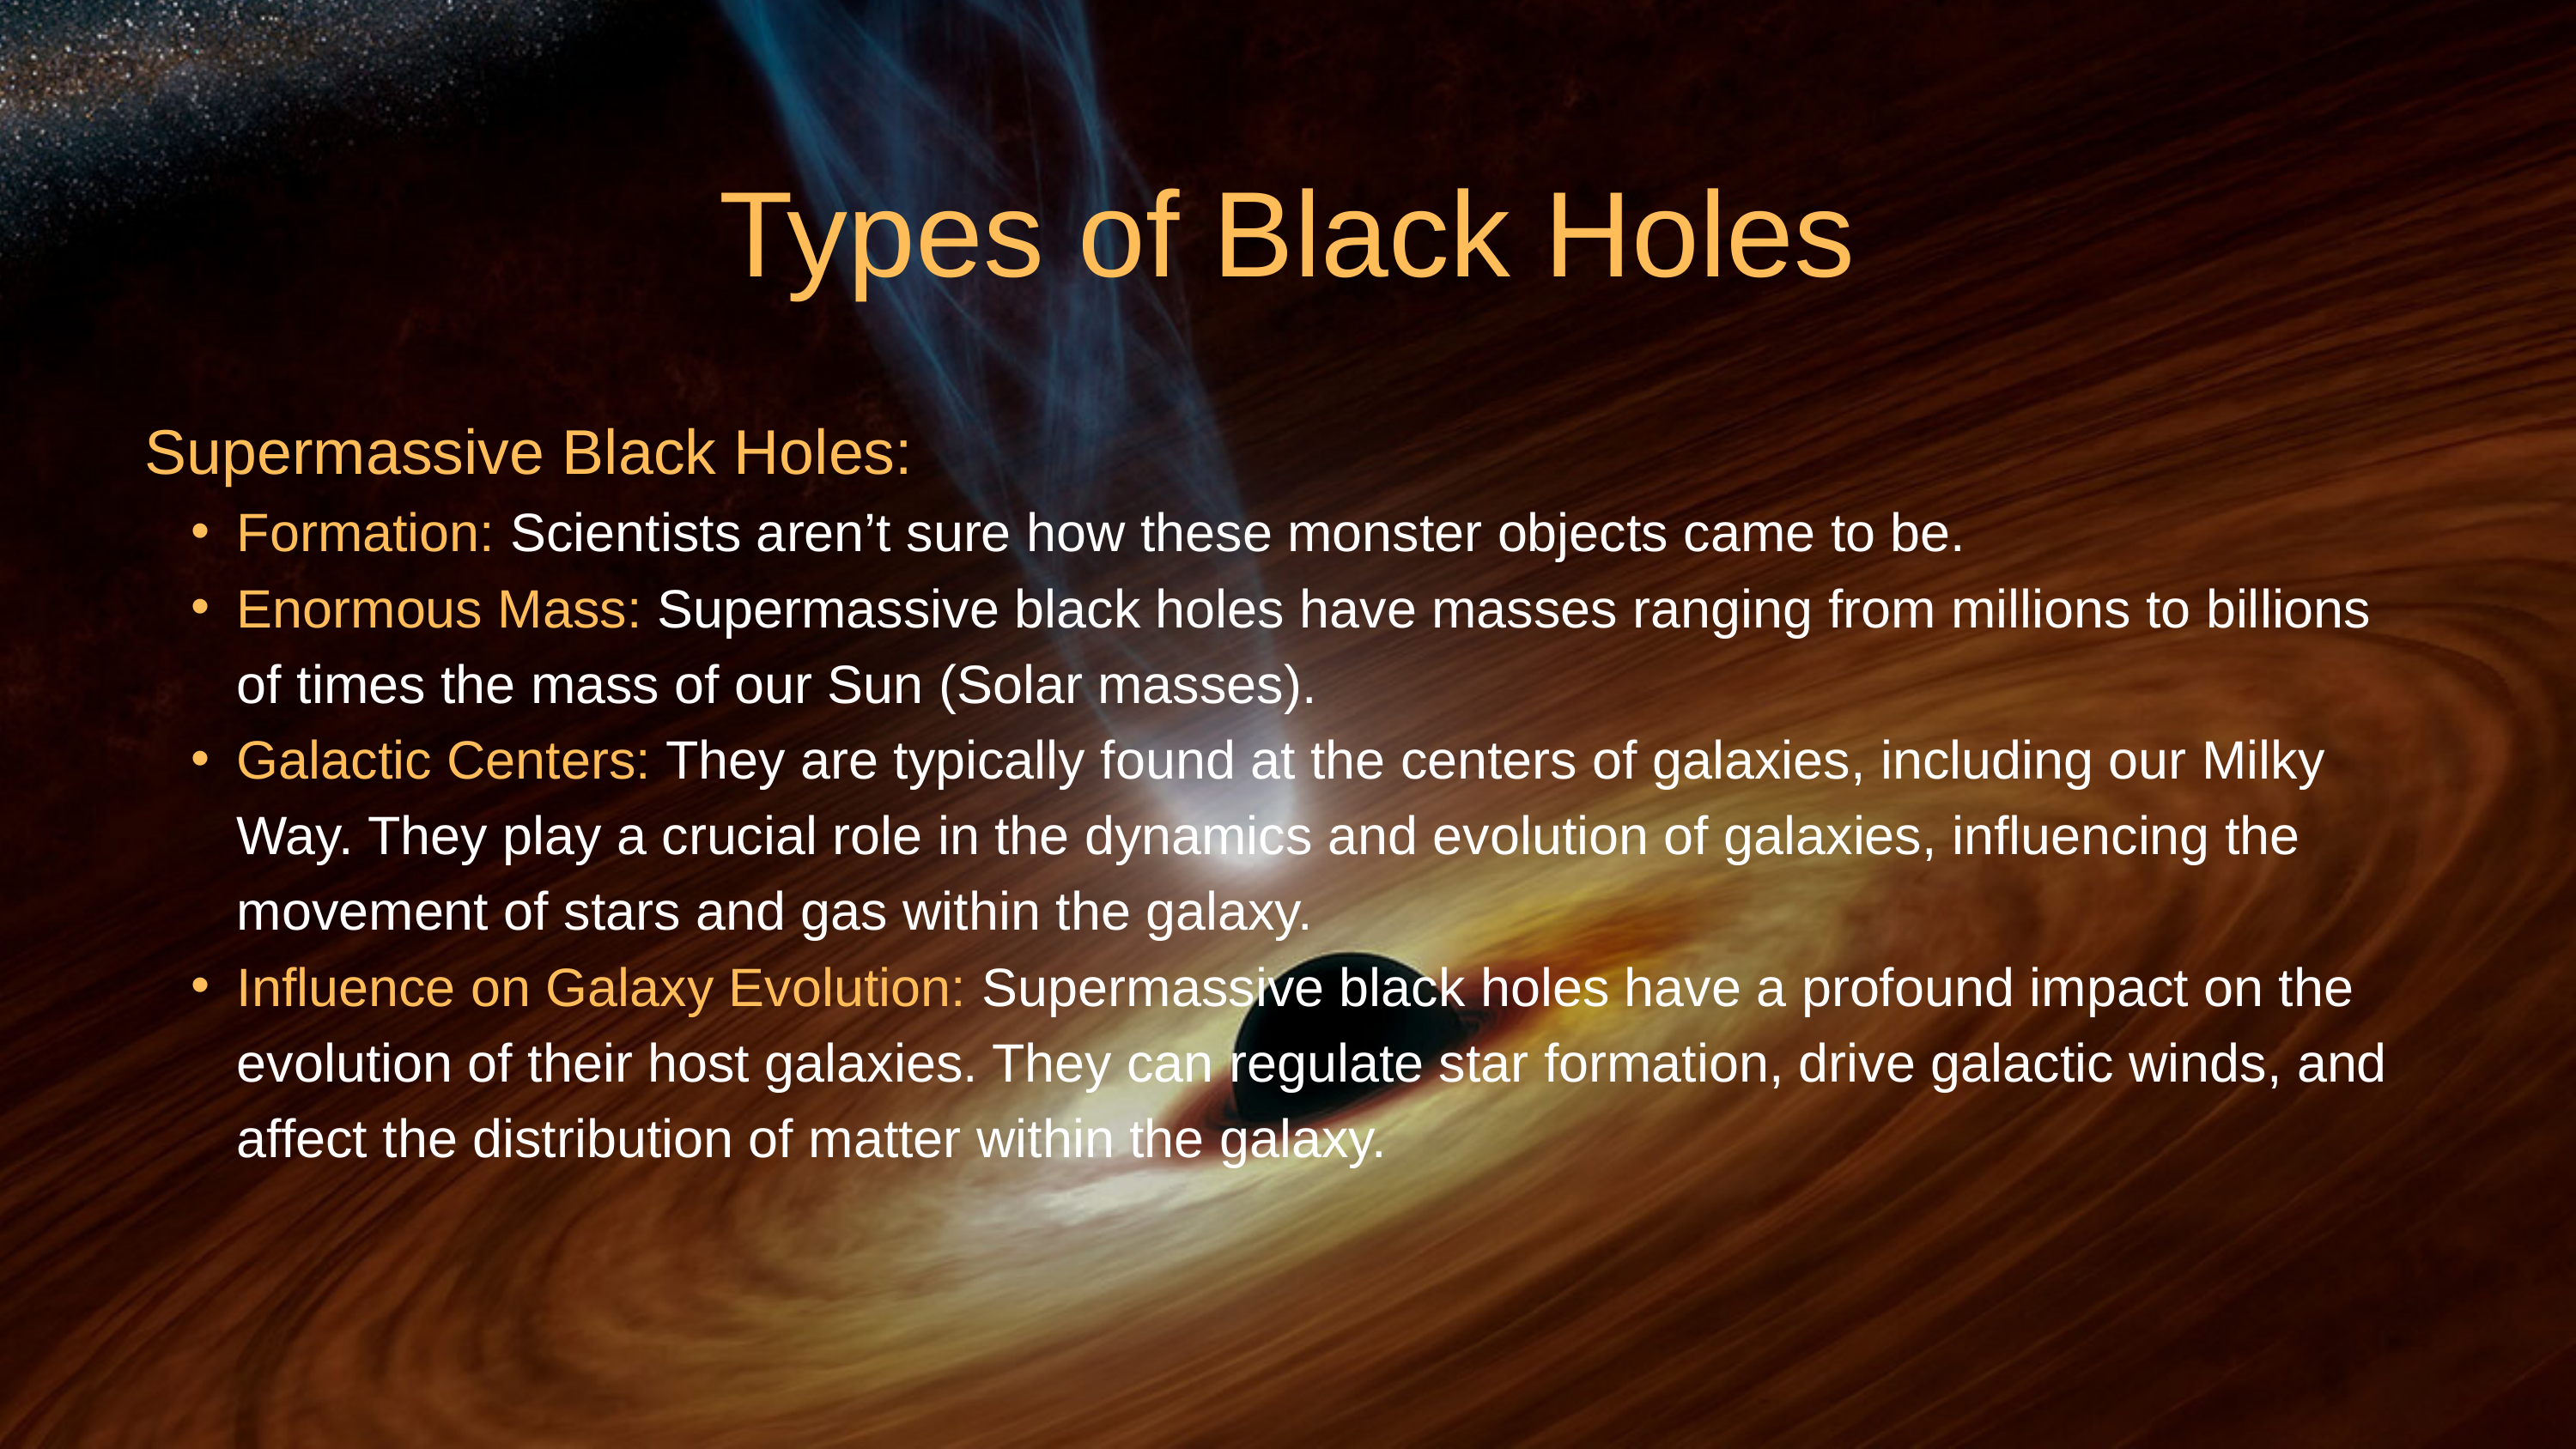

Types of Black Holes
Supermassive Black Holes:
Formation: Scientists aren’t sure how these monster objects came to be.
Enormous Mass: Supermassive black holes have masses ranging from millions to billions of times the mass of our Sun (Solar masses).
Galactic Centers: They are typically found at the centers of galaxies, including our Milky Way. They play a crucial role in the dynamics and evolution of galaxies, influencing the movement of stars and gas within the galaxy.
Influence on Galaxy Evolution: Supermassive black holes have a profound impact on the evolution of their host galaxies. They can regulate star formation, drive galactic winds, and affect the distribution of matter within the galaxy.